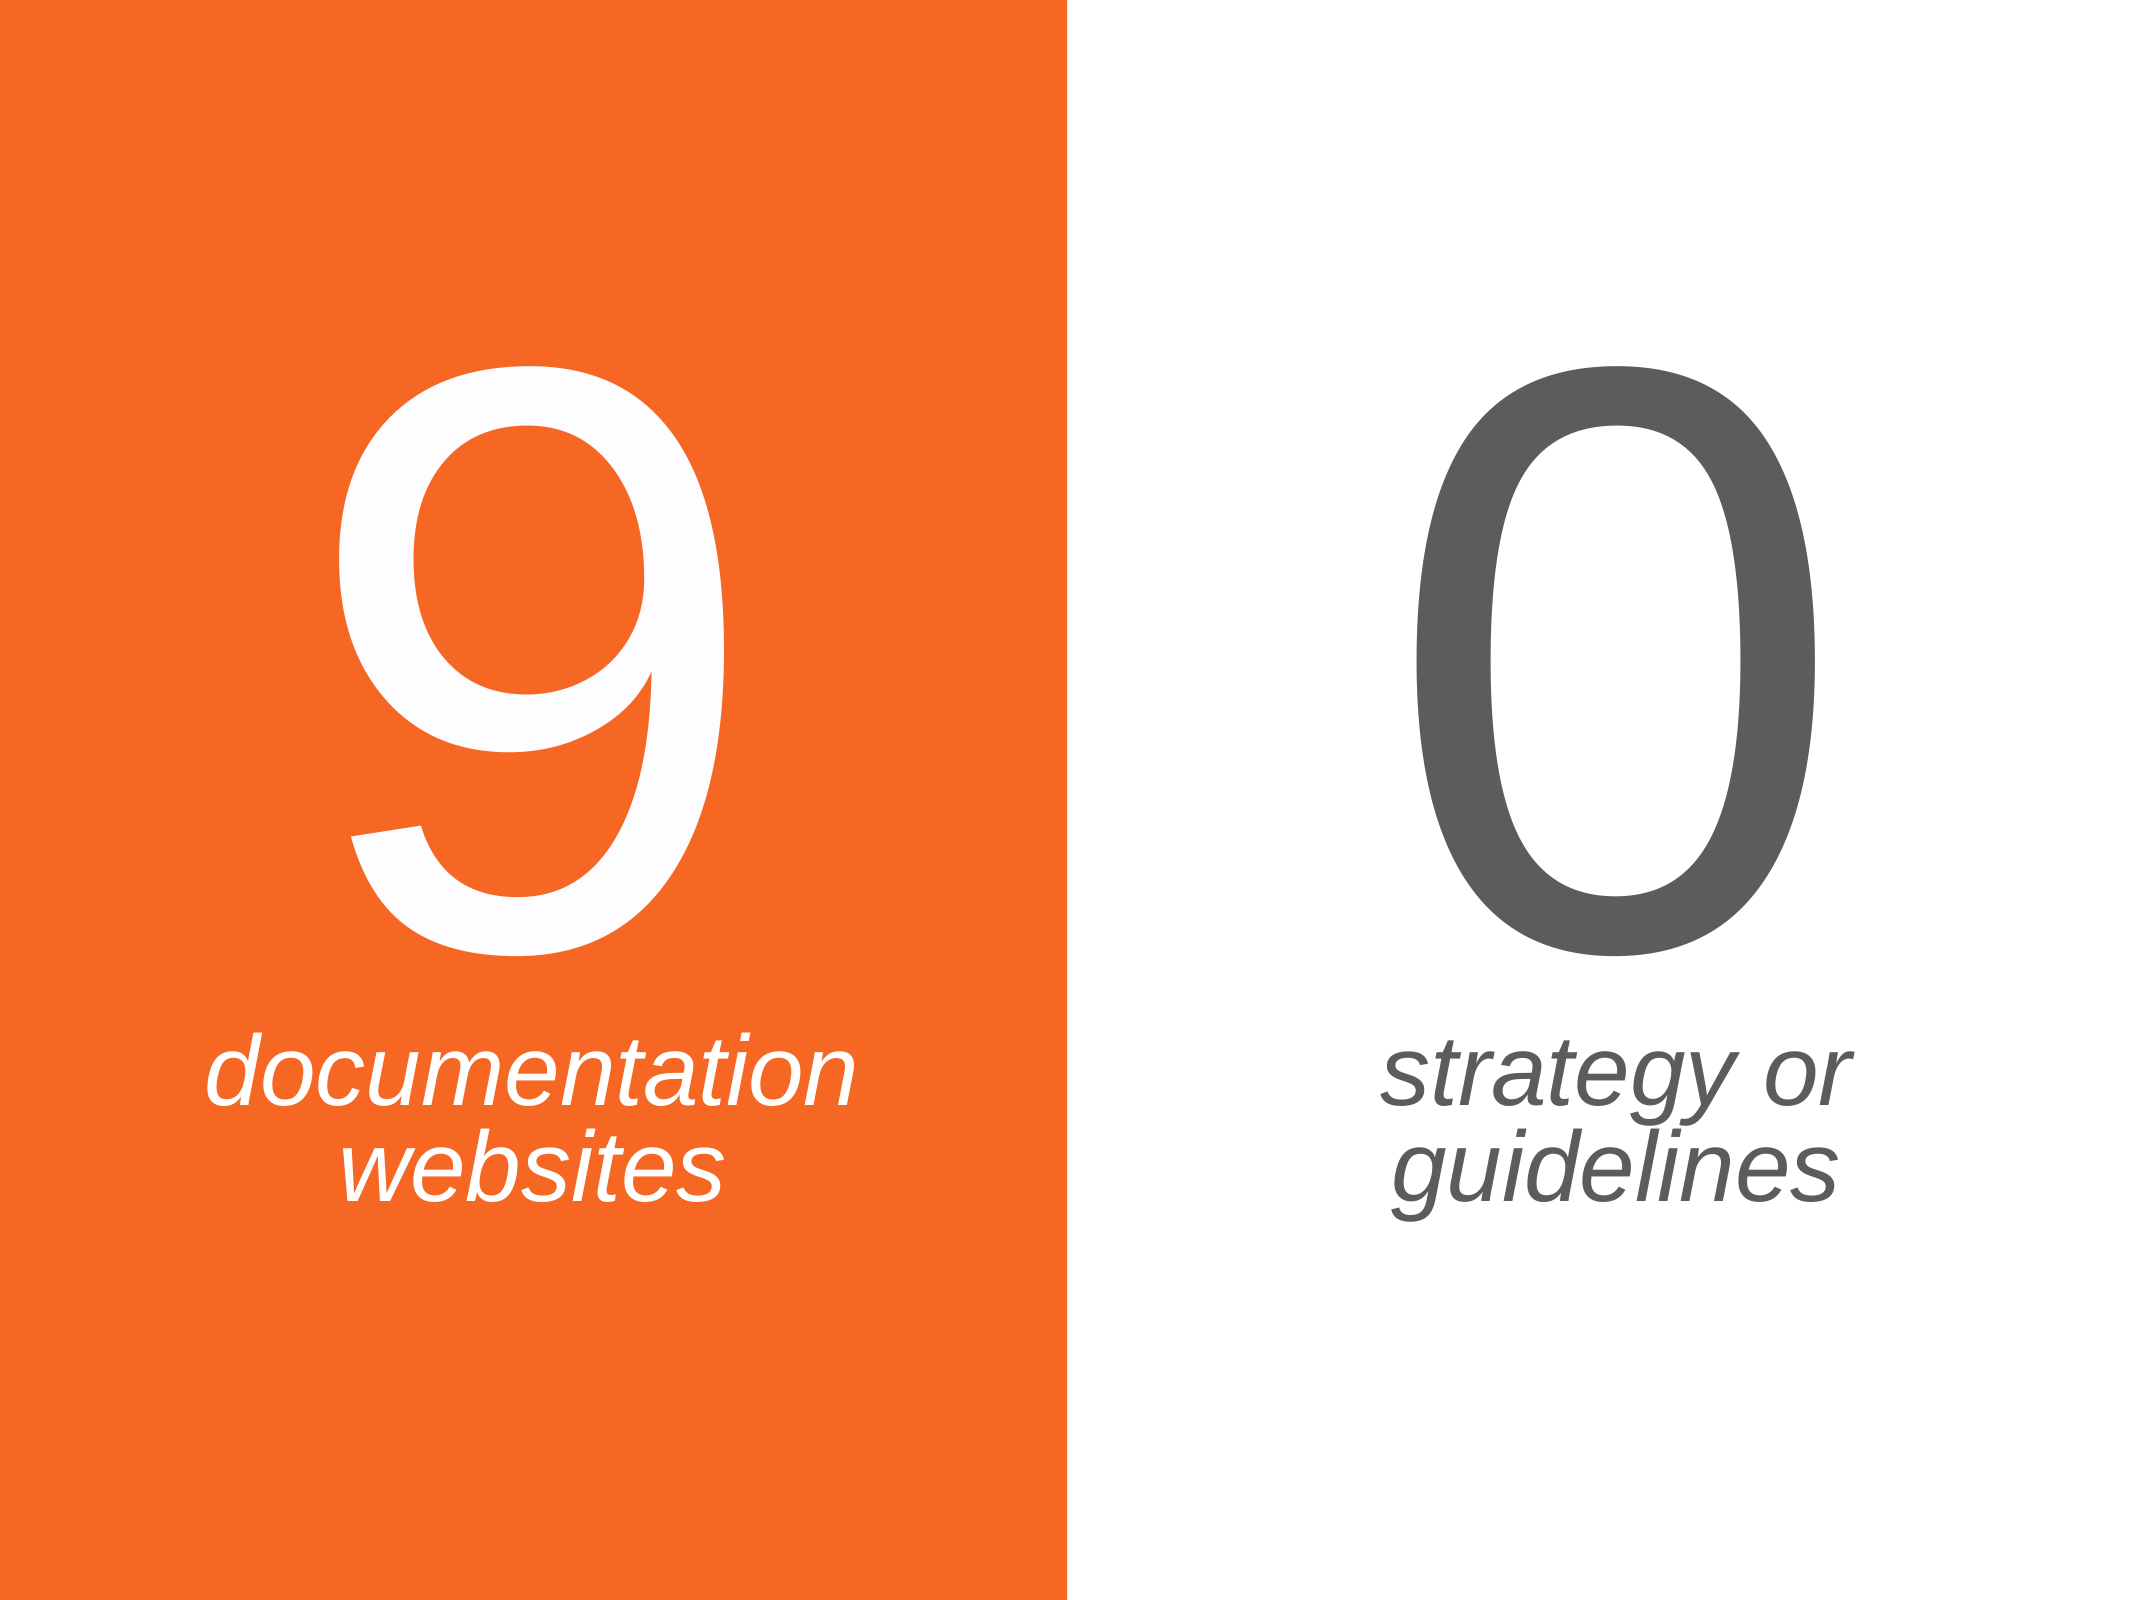

9
0
documentation
websites
strategy or
guidelines